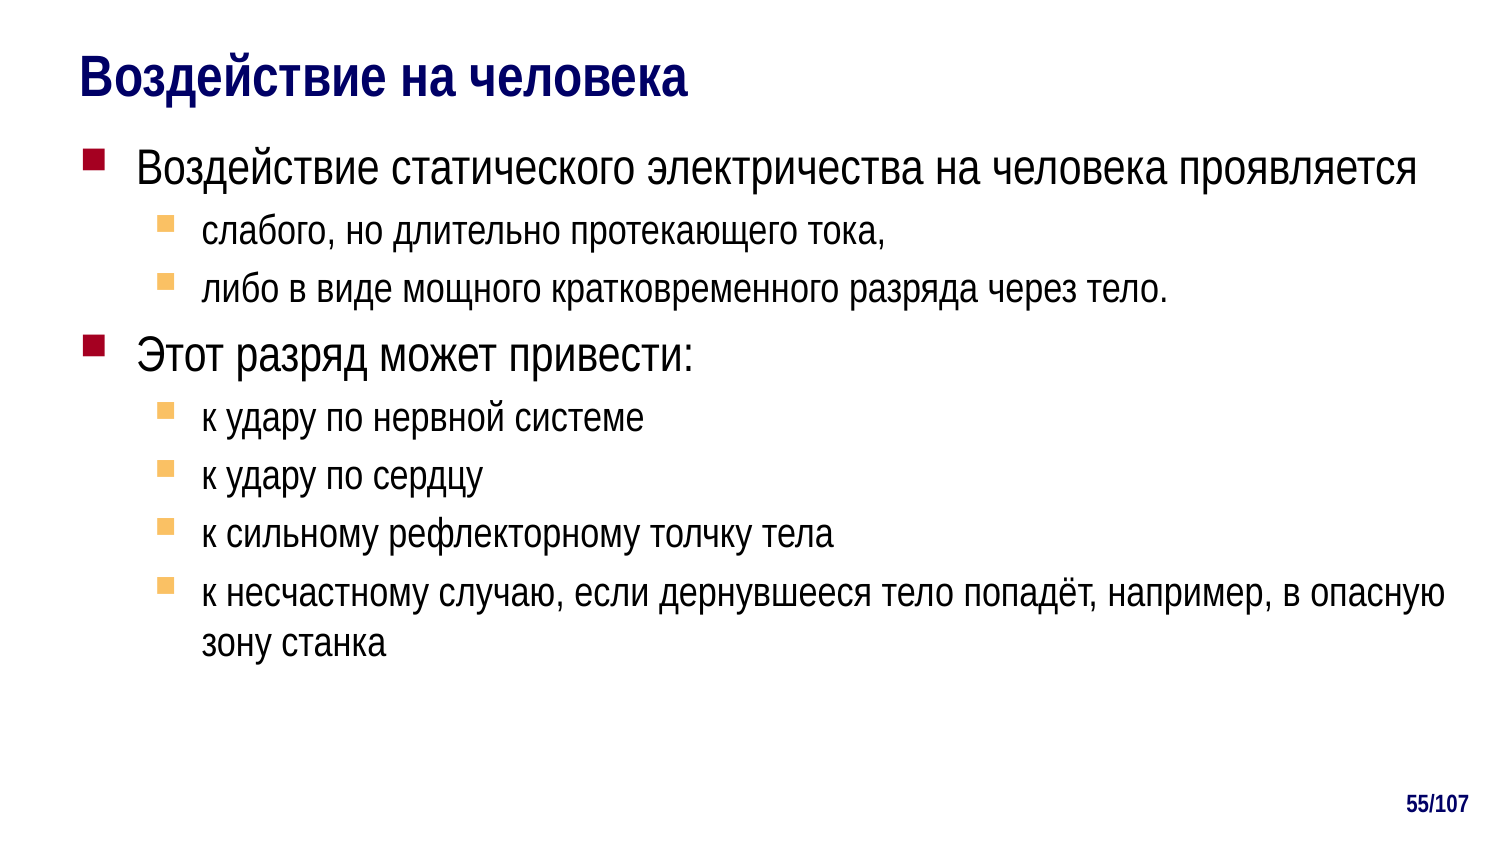

# Воздействие на человека
Воздействие статического электричества на человека проявляется
слабого, но длительно протекающего тока,
либо в виде мощного кратковременного разряда через тело.
Этот разряд может привести:
к удару по нервной системе
к удару по сердцу
к сильному рефлекторному толчку тела
к несчастному случаю, если дернувшееся тело попадёт, например, в опасную зону станка